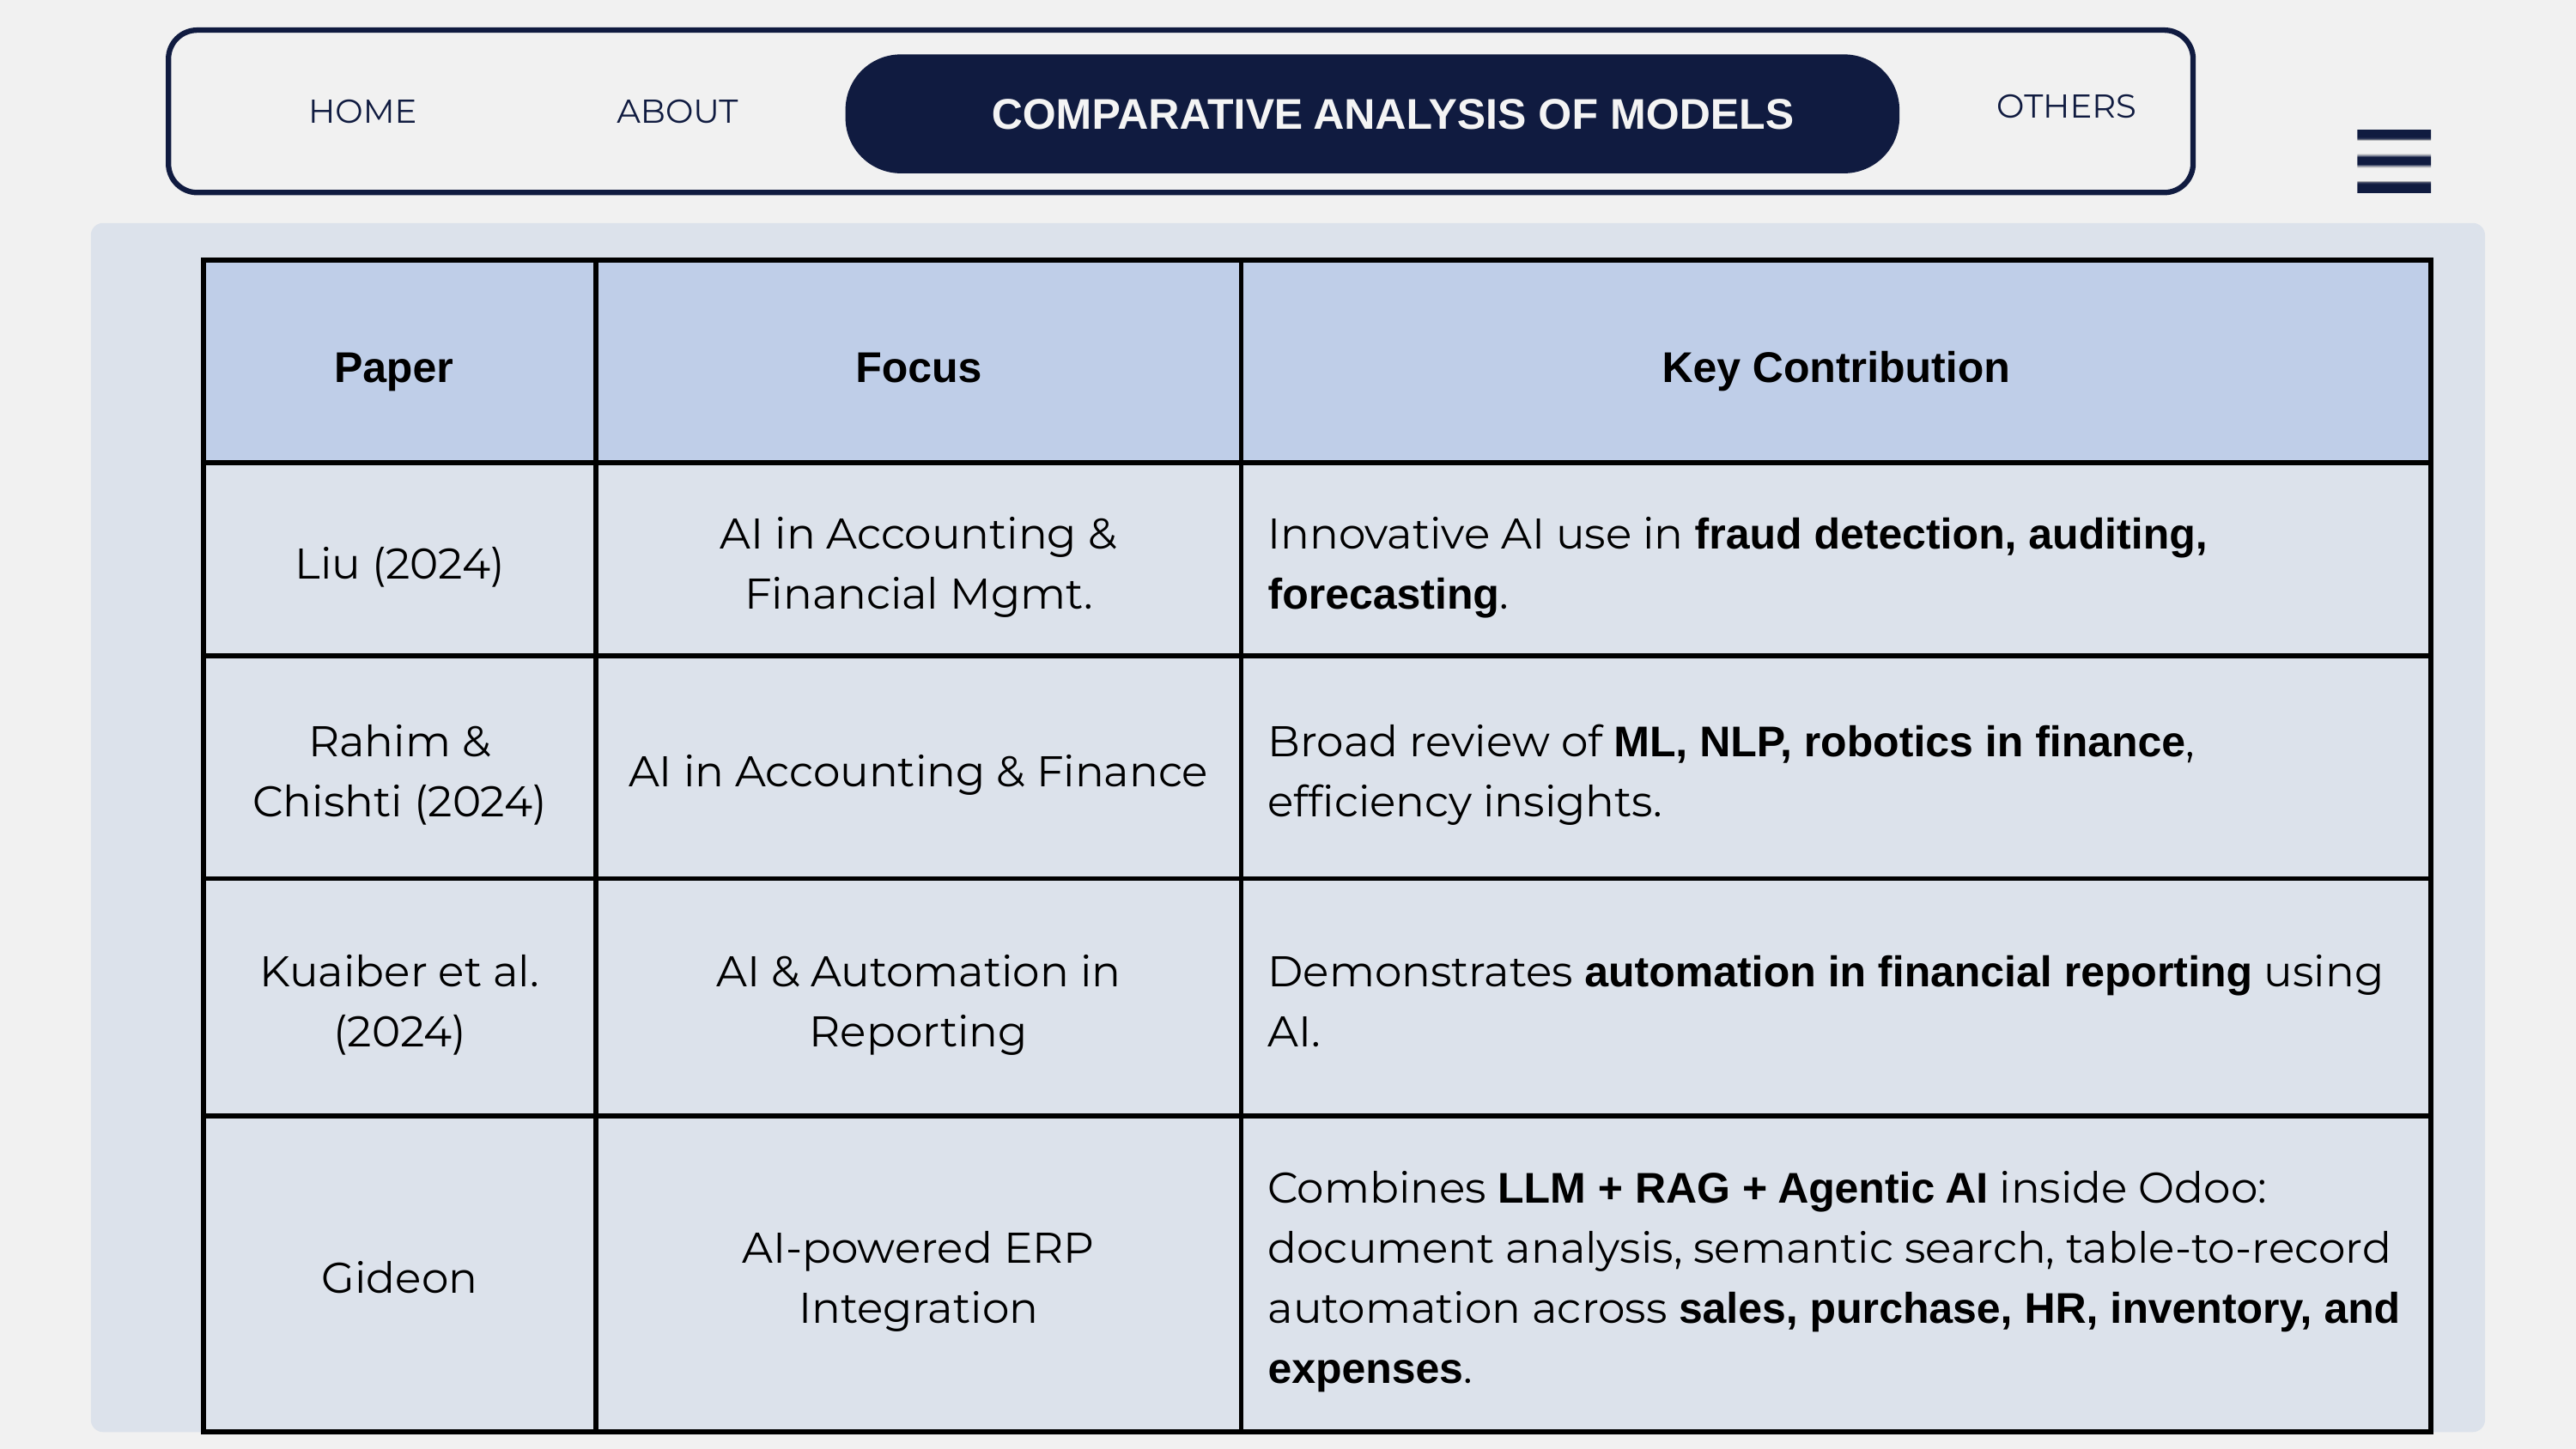

COMPARATIVE ANALYSIS OF MODELS
OTHERS
HOME
ABOUT

| Paper | Focus | Key Contribution |
| --- | --- | --- |
| Liu (2024) | AI in Accounting & Financial Mgmt. | Innovative AI use in fraud detection, auditing, forecasting. |
| Rahim & Chishti (2024) | AI in Accounting & Finance | Broad review of ML, NLP, robotics in finance, efficiency insights. |
| Kuaiber et al. (2024) | AI & Automation in Reporting | Demonstrates automation in financial reporting using AI. |
| Gideon | AI-powered ERP Integration | Combines LLM + RAG + Agentic AI inside Odoo: document analysis, semantic search, table-to-record automation across sales, purchase, HR, inventory, and expenses. |